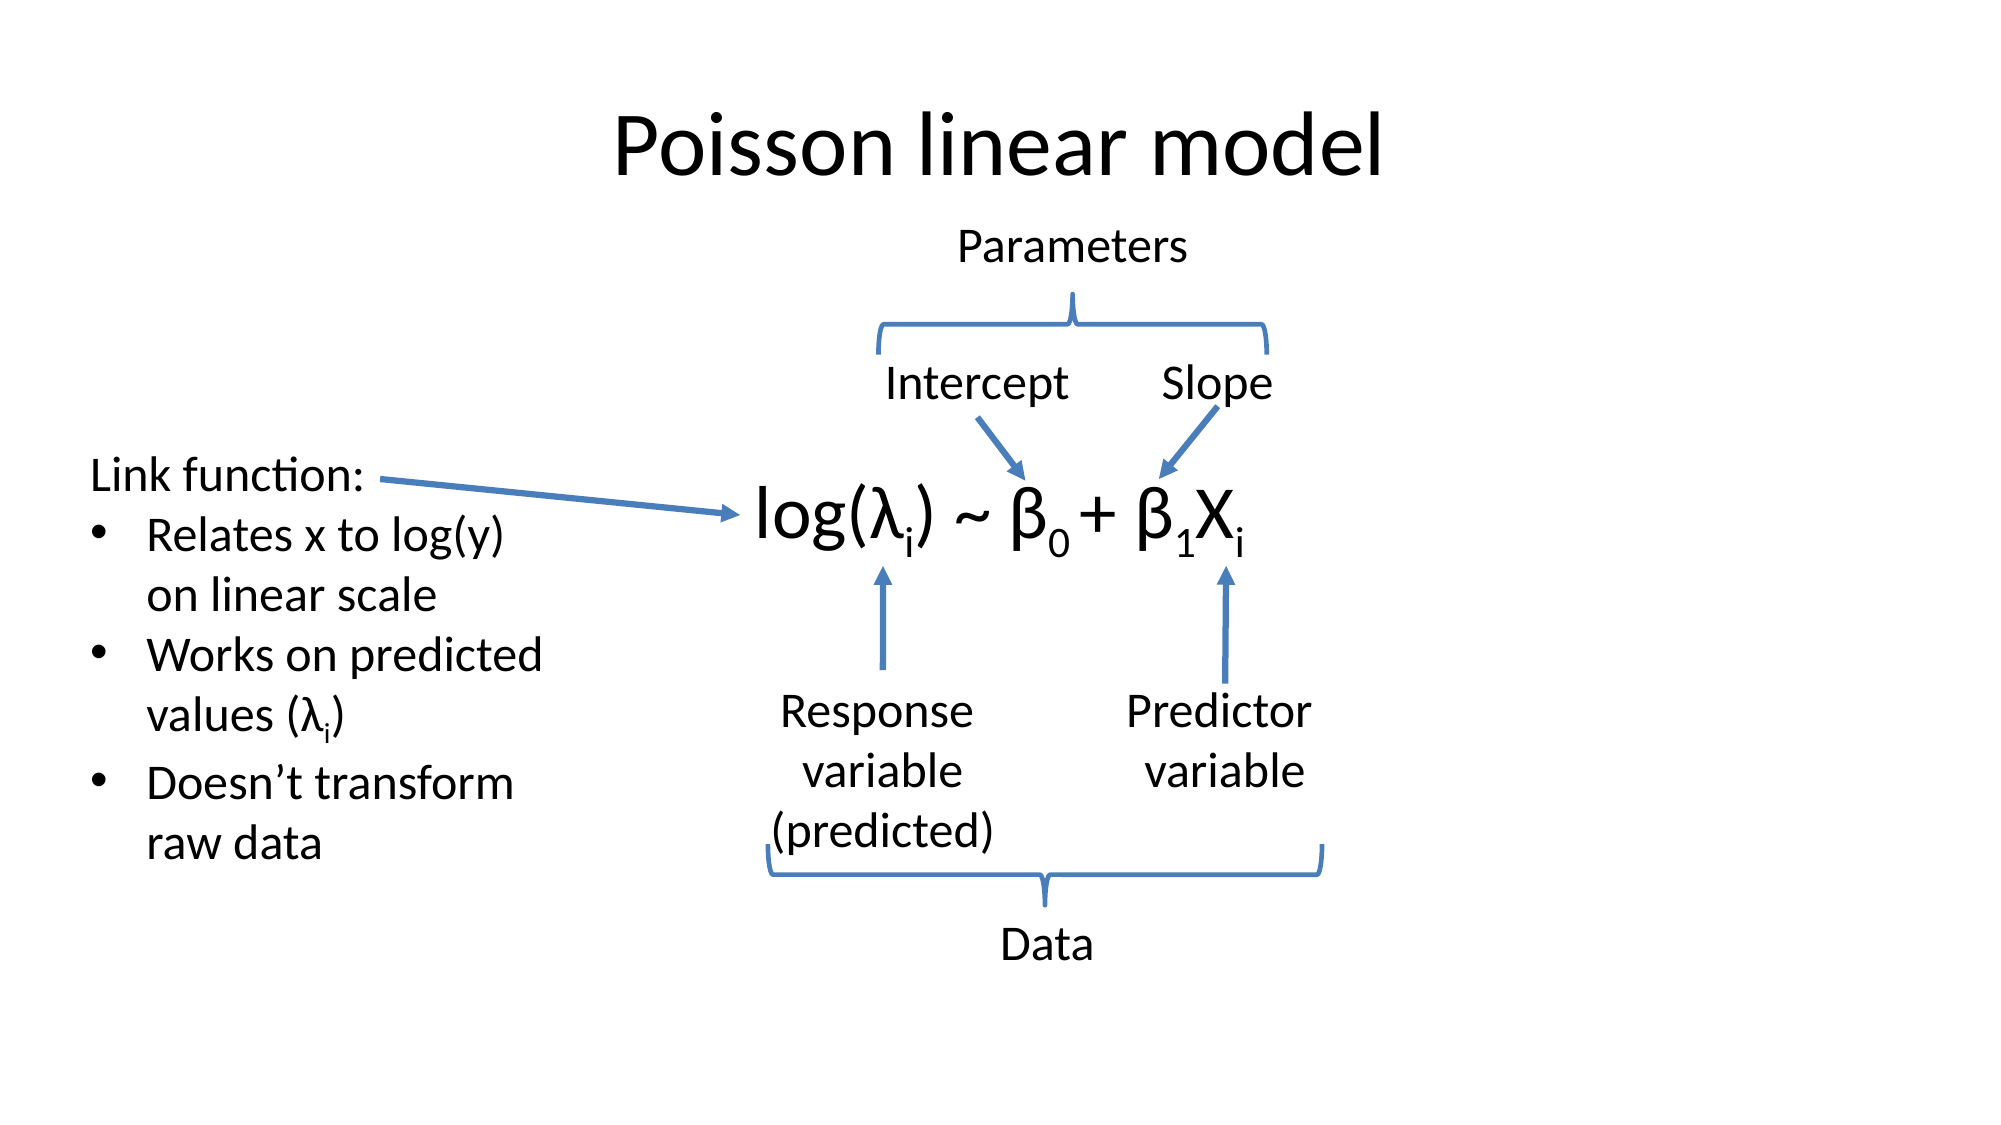

# Poisson linear model

Parameters
Intercept
Slope
Link function:
Relates x to log(y)
on linear scale
Works on predicted
values (λi)
Doesn’t transform
raw data

log(λi) ~ β0 + β1Xi

Response
variable
(predicted)
Predictor
variable
Data